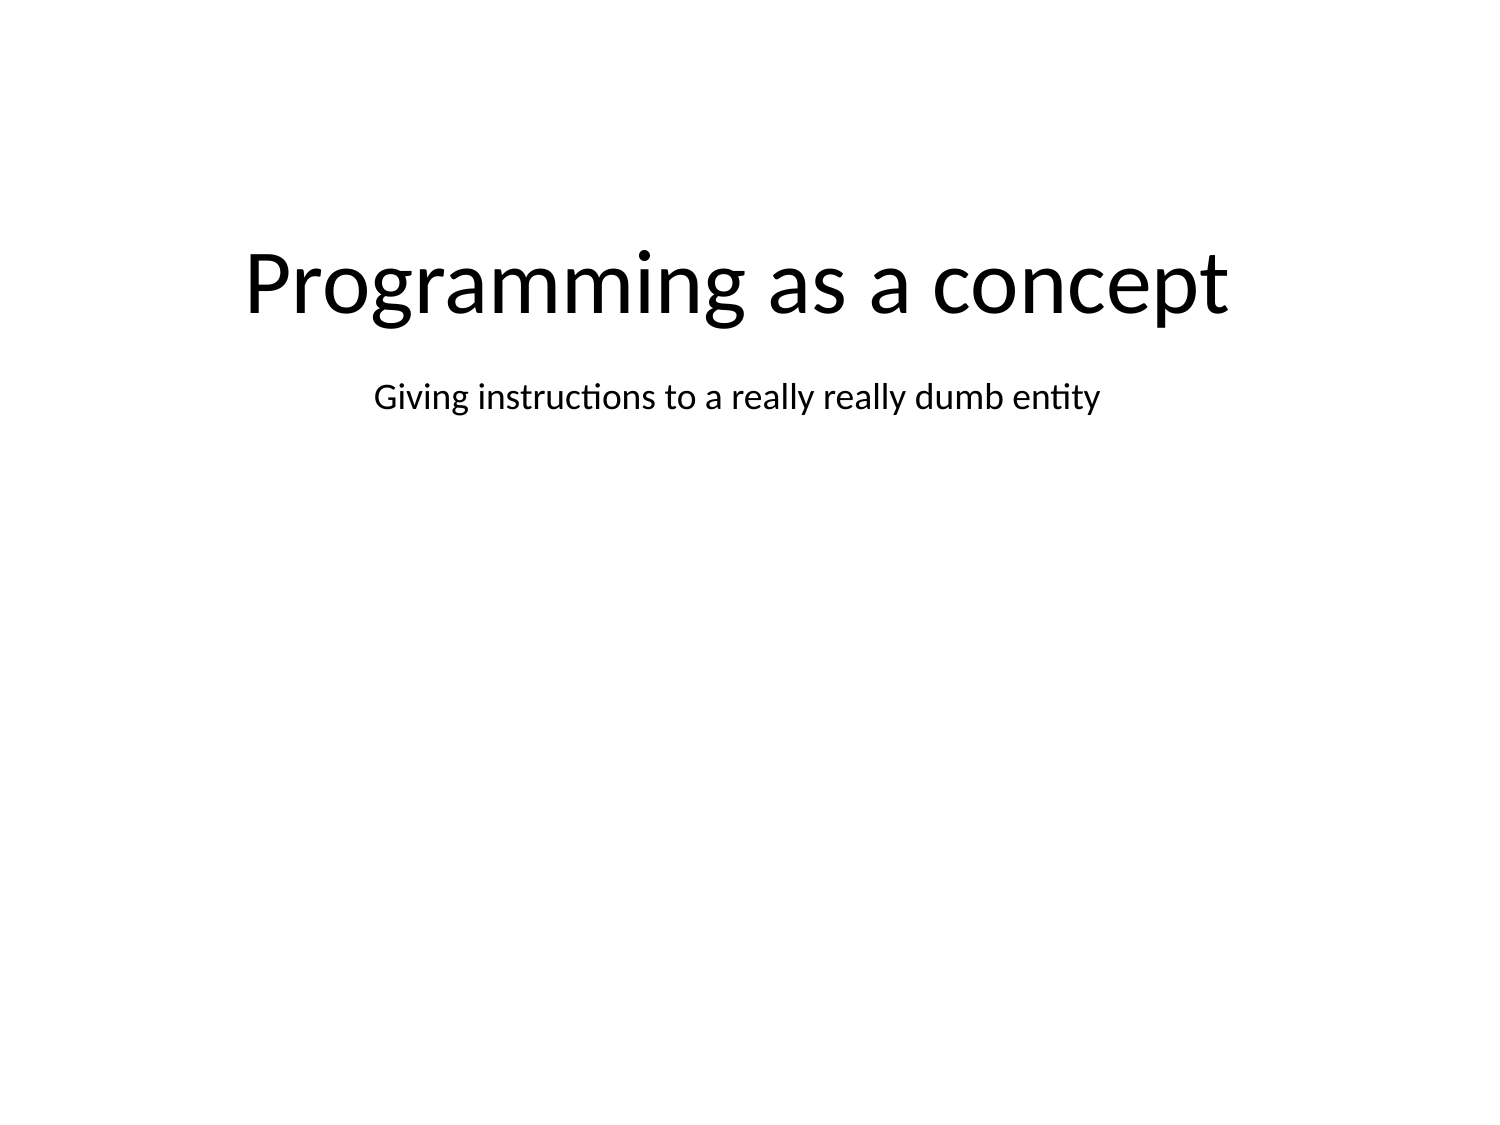

Programming as a concept
Giving instructions to a really really dumb entity